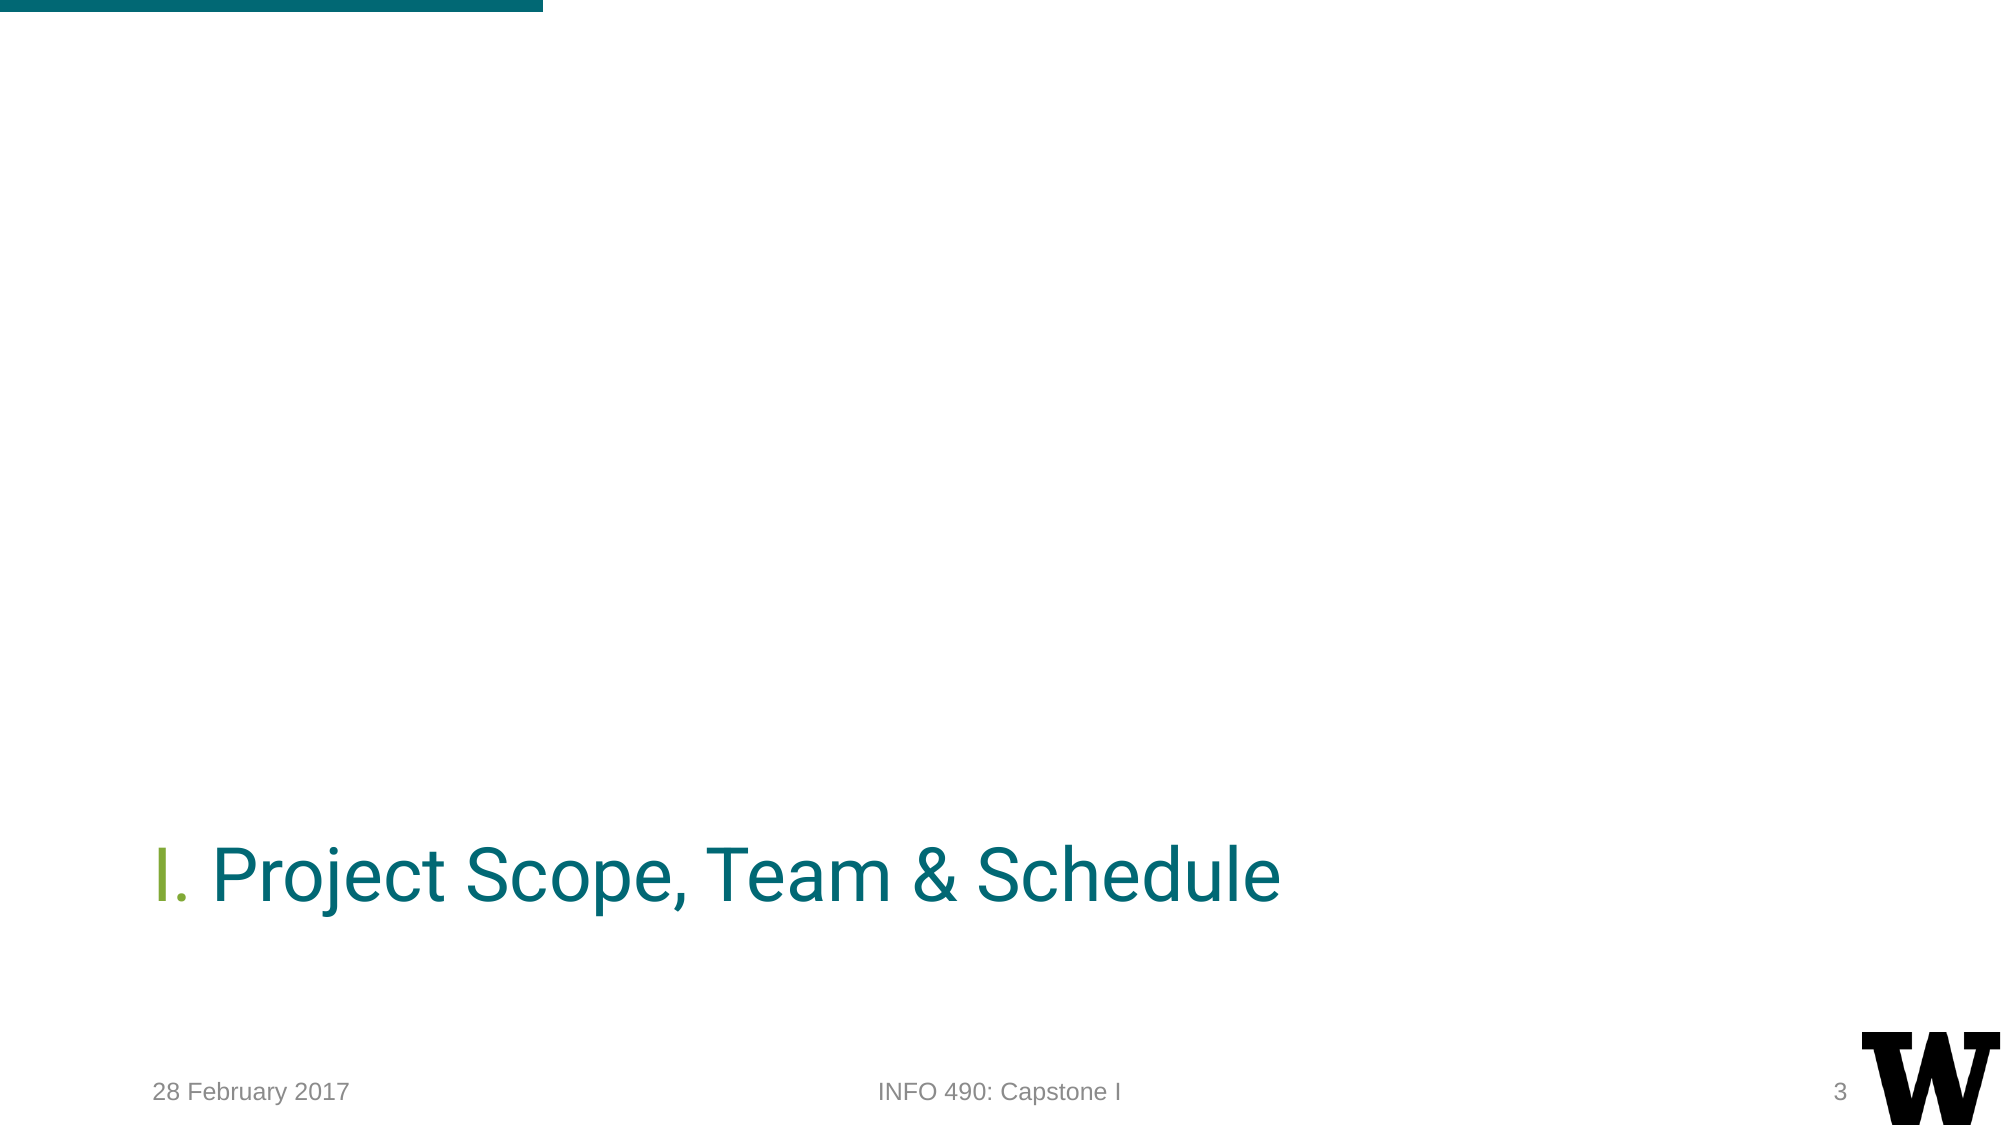

# I. Project Scope, Team & Schedule
28 February 2017
INFO 490: Capstone I
3